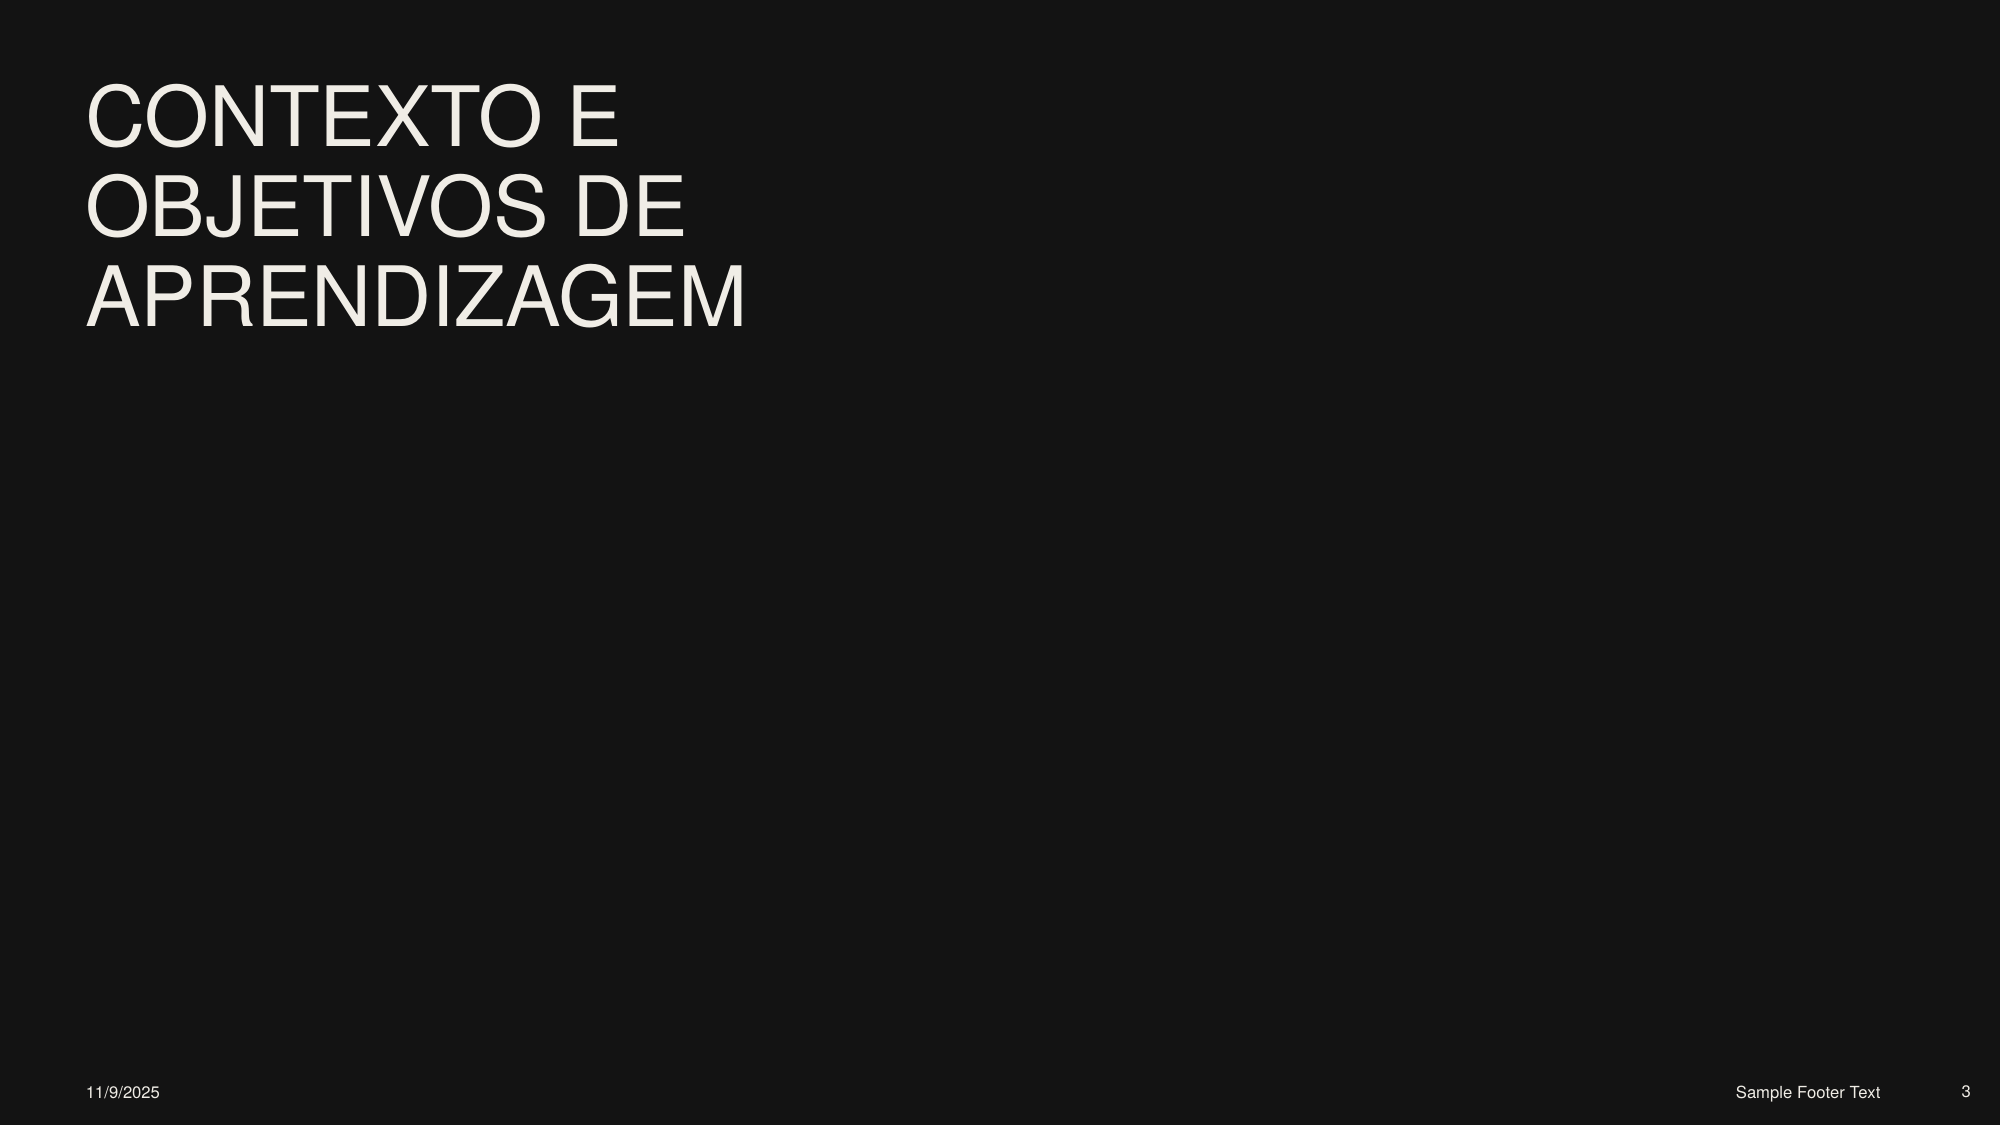

# Contexto e Objetivos de Aprendizagem
11/9/2025
Sample Footer Text
3